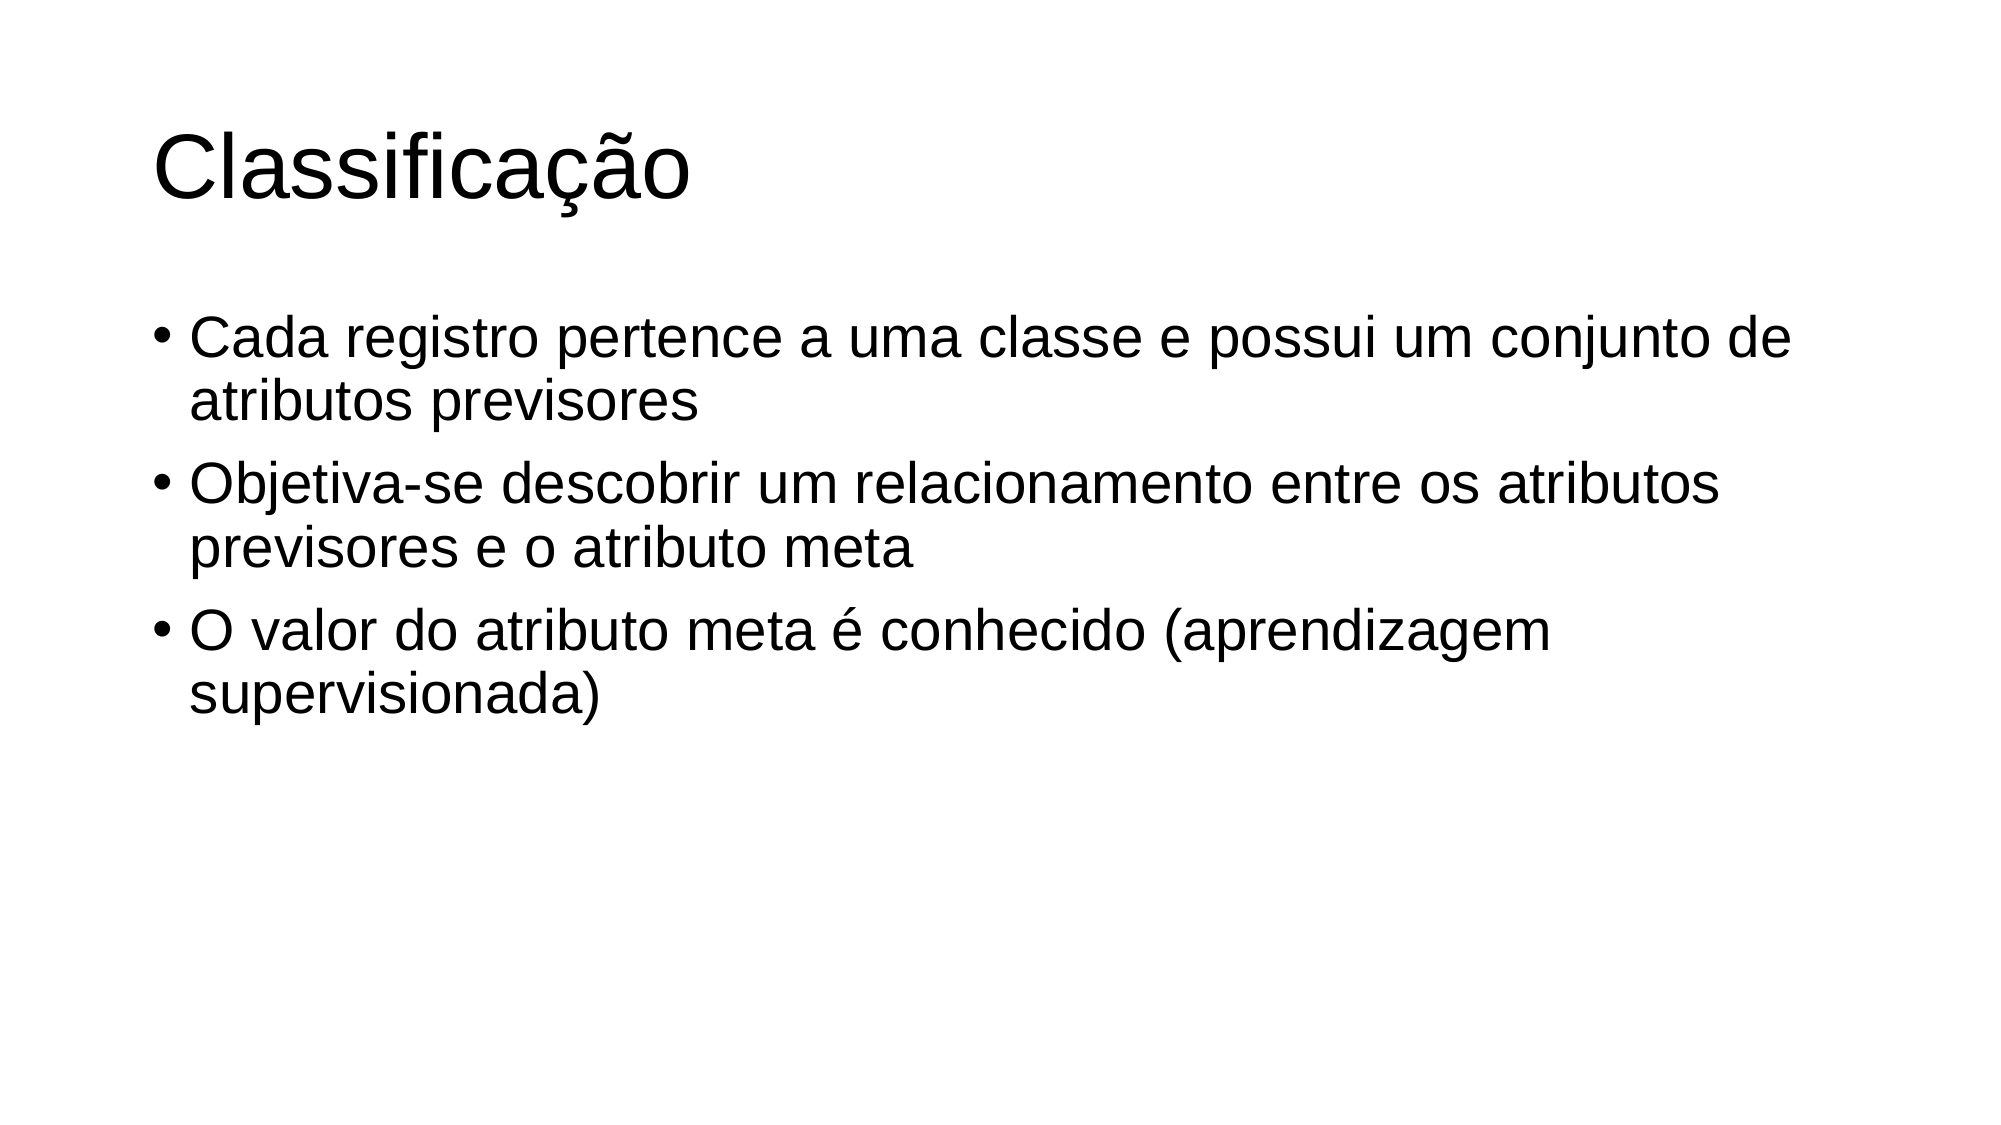

# Classificação
Cada registro pertence a uma classe e possui um conjunto de atributos previsores
Objetiva-se descobrir um relacionamento entre os atributos previsores e o atributo meta
O valor do atributo meta é conhecido (aprendizagem supervisionada)